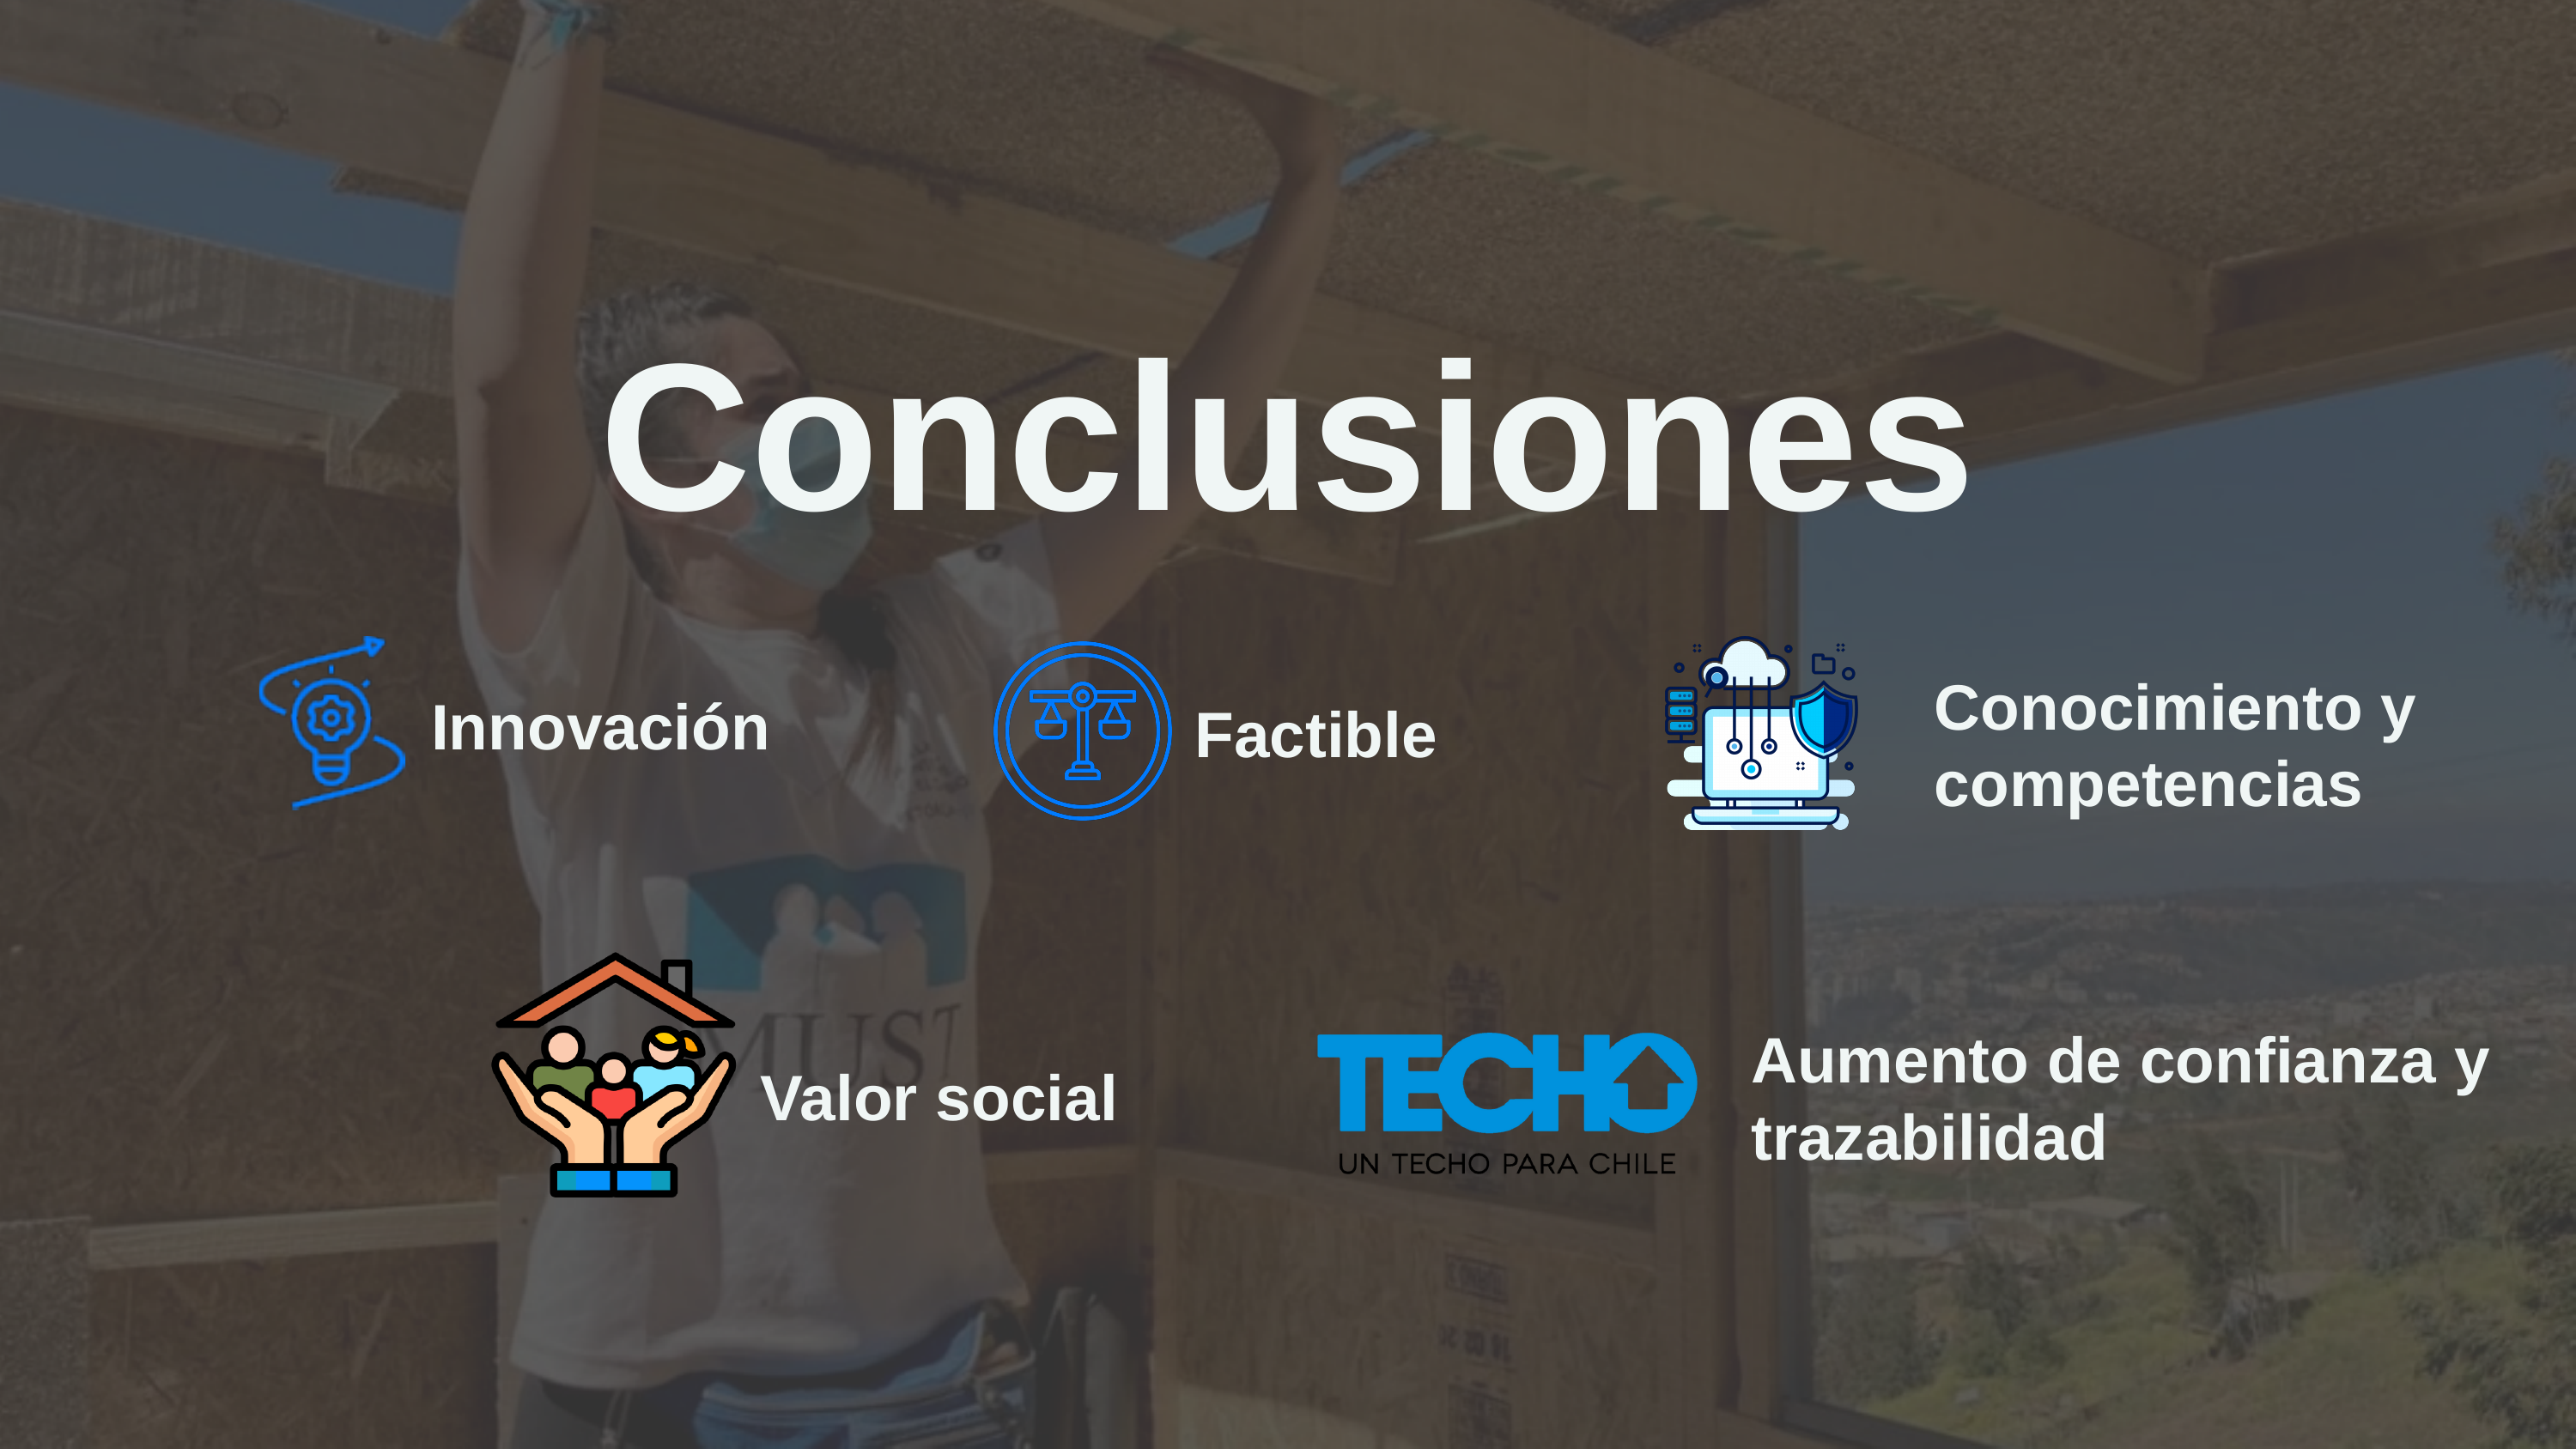

Conclusiones

Innovación

Conocimiento y competencias

Factible

Aumento de confianza y trazabilidad
Valor social